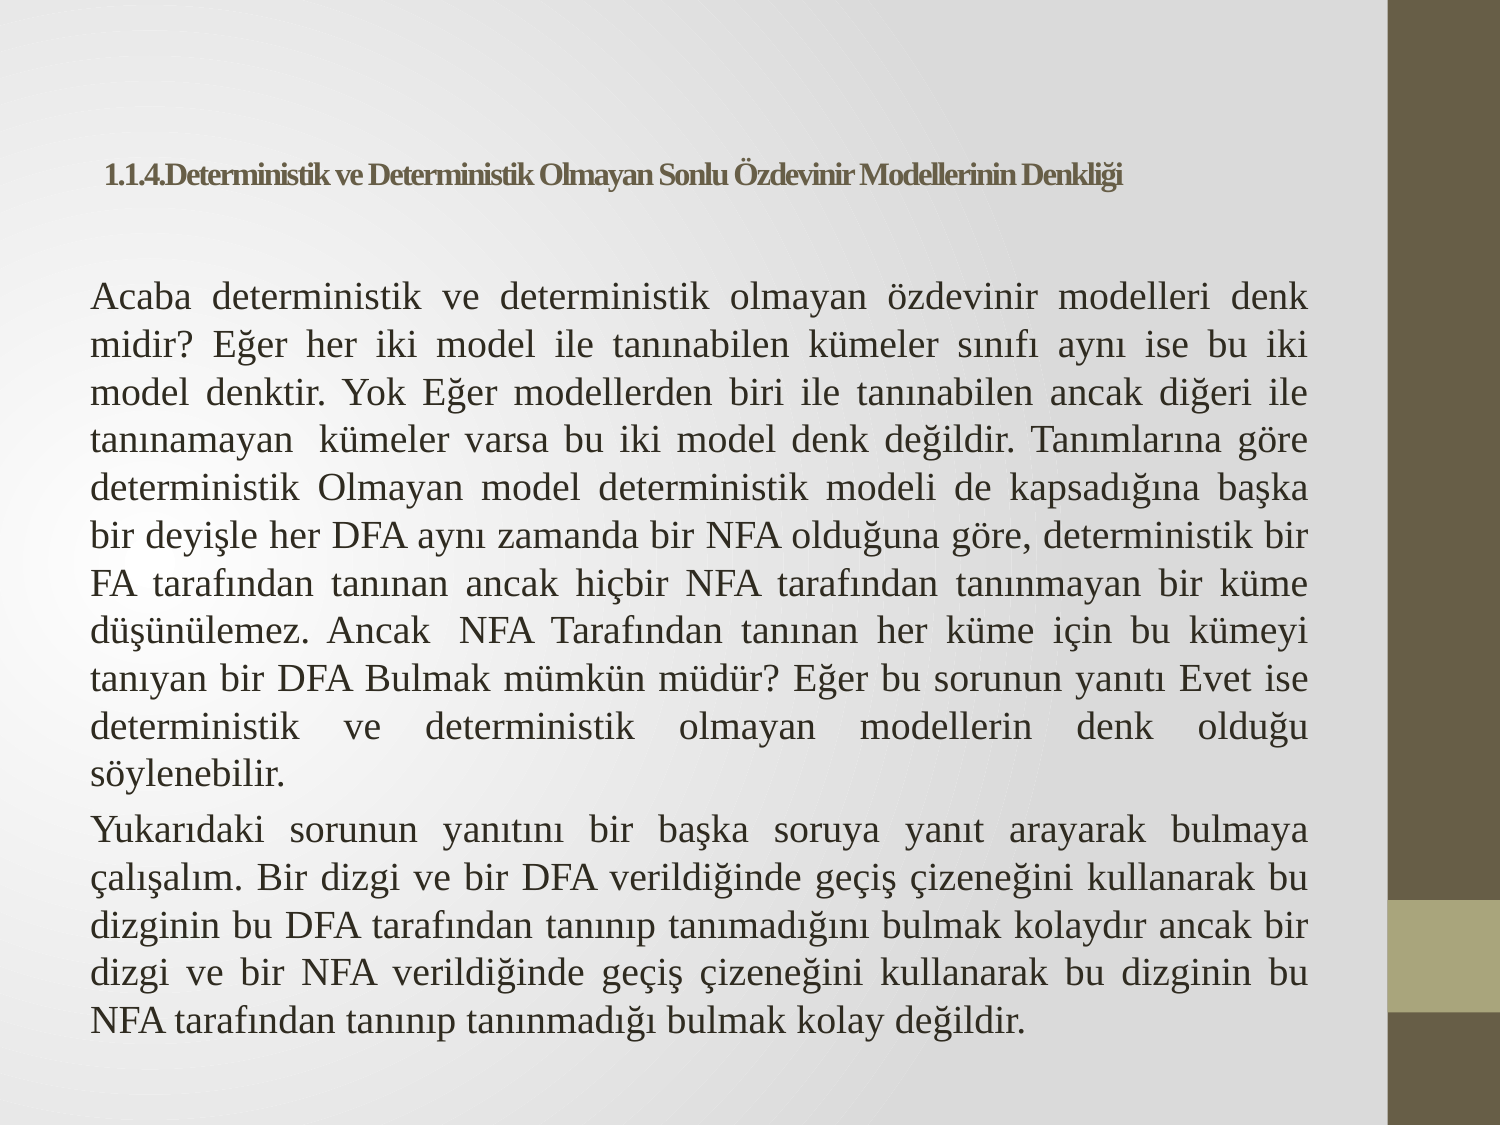

# 1.1.4.Deterministik ve Deterministik Olmayan Sonlu Özdevinir Modellerinin Denkliği
Acaba deterministik ve deterministik olmayan özdevinir modelleri denk midir? Eğer her iki model ile tanınabilen kümeler sınıfı aynı ise bu iki model denktir. Yok Eğer modellerden biri ile tanınabilen ancak diğeri ile tanınamayan  kümeler varsa bu iki model denk değildir. Tanımlarına göre deterministik Olmayan model deterministik modeli de kapsadığına başka bir deyişle her DFA aynı zamanda bir NFA olduğuna göre, deterministik bir FA tarafından tanınan ancak hiçbir NFA tarafından tanınmayan bir küme düşünülemez. Ancak  NFA Tarafından tanınan her küme için bu kümeyi tanıyan bir DFA Bulmak mümkün müdür? Eğer bu sorunun yanıtı Evet ise deterministik ve deterministik olmayan modellerin denk olduğu söylenebilir.
Yukarıdaki sorunun yanıtını bir başka soruya yanıt arayarak bulmaya çalışalım. Bir dizgi ve bir DFA verildiğinde geçiş çizeneğini kullanarak bu dizginin bu DFA tarafından tanınıp tanımadığını bulmak kolaydır ancak bir dizgi ve bir NFA verildiğinde geçiş çizeneğini kullanarak bu dizginin bu NFA tarafından tanınıp tanınmadığı bulmak kolay değildir.